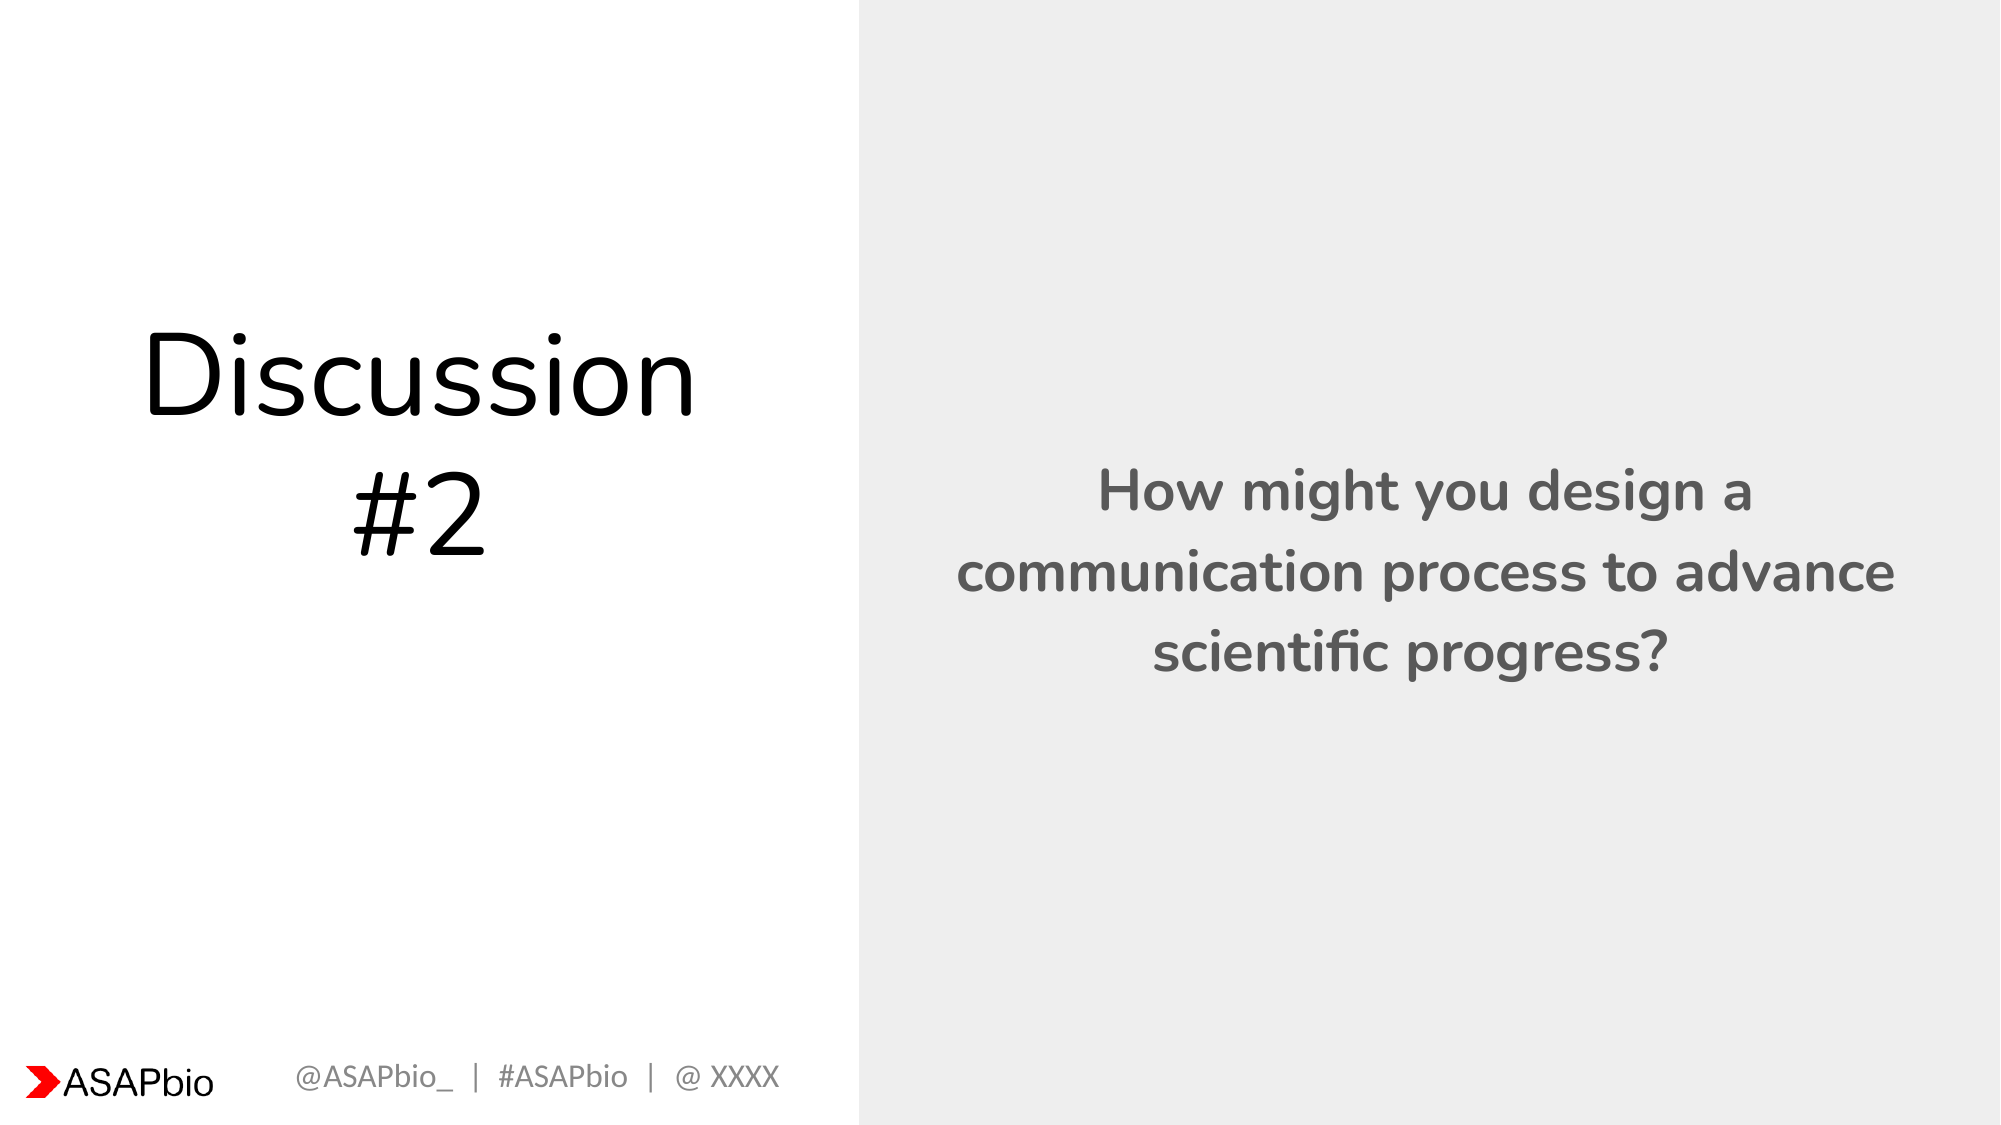

How might you design a communication process to advance scientific progress?
# Discussion #2